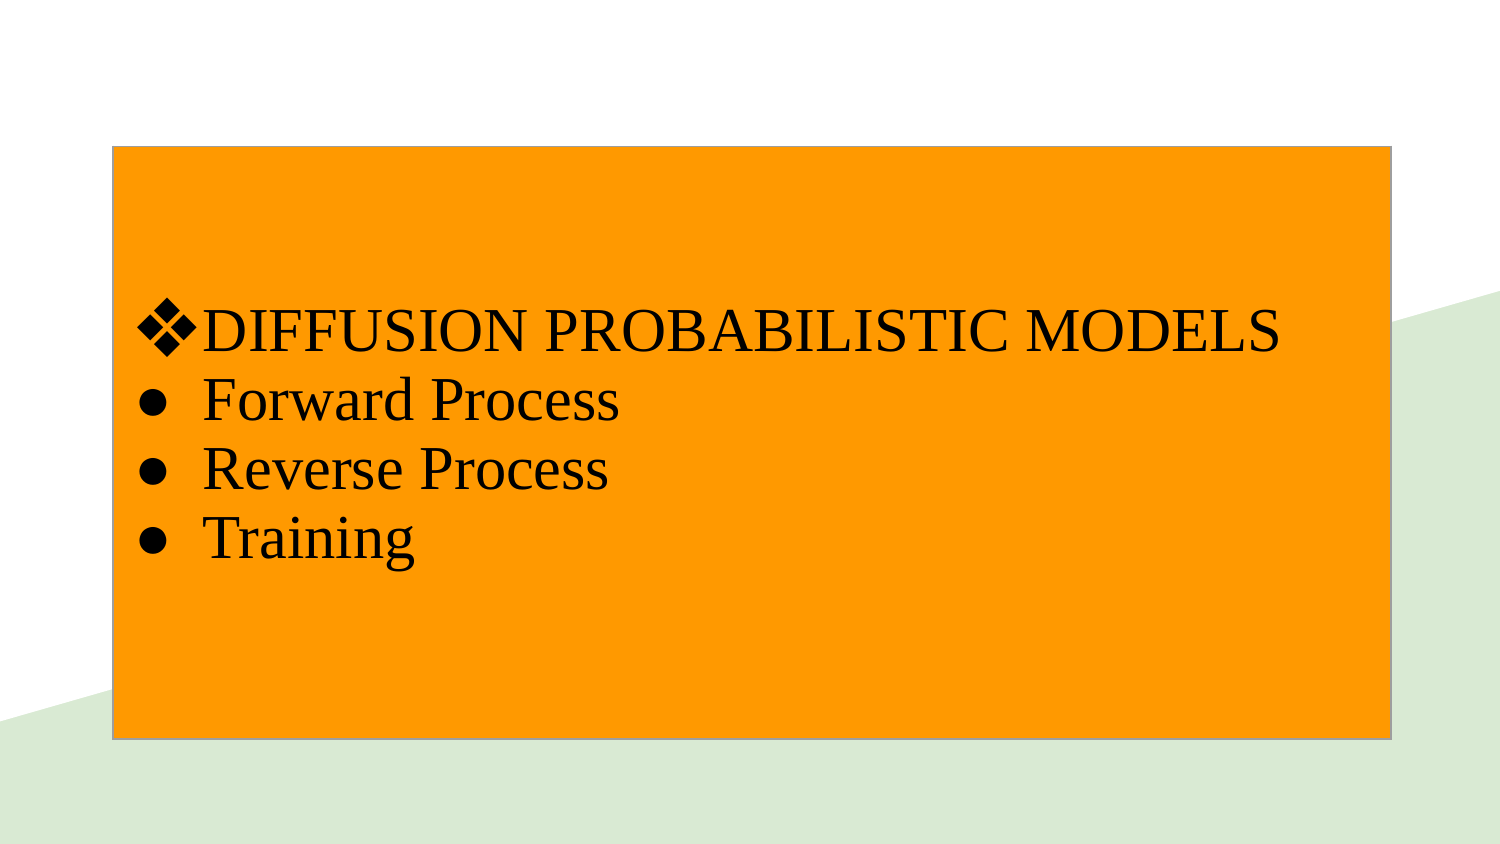

| DIFFUSION PROBABILISTIC MODELS Forward Process Reverse Process Training |
| --- |